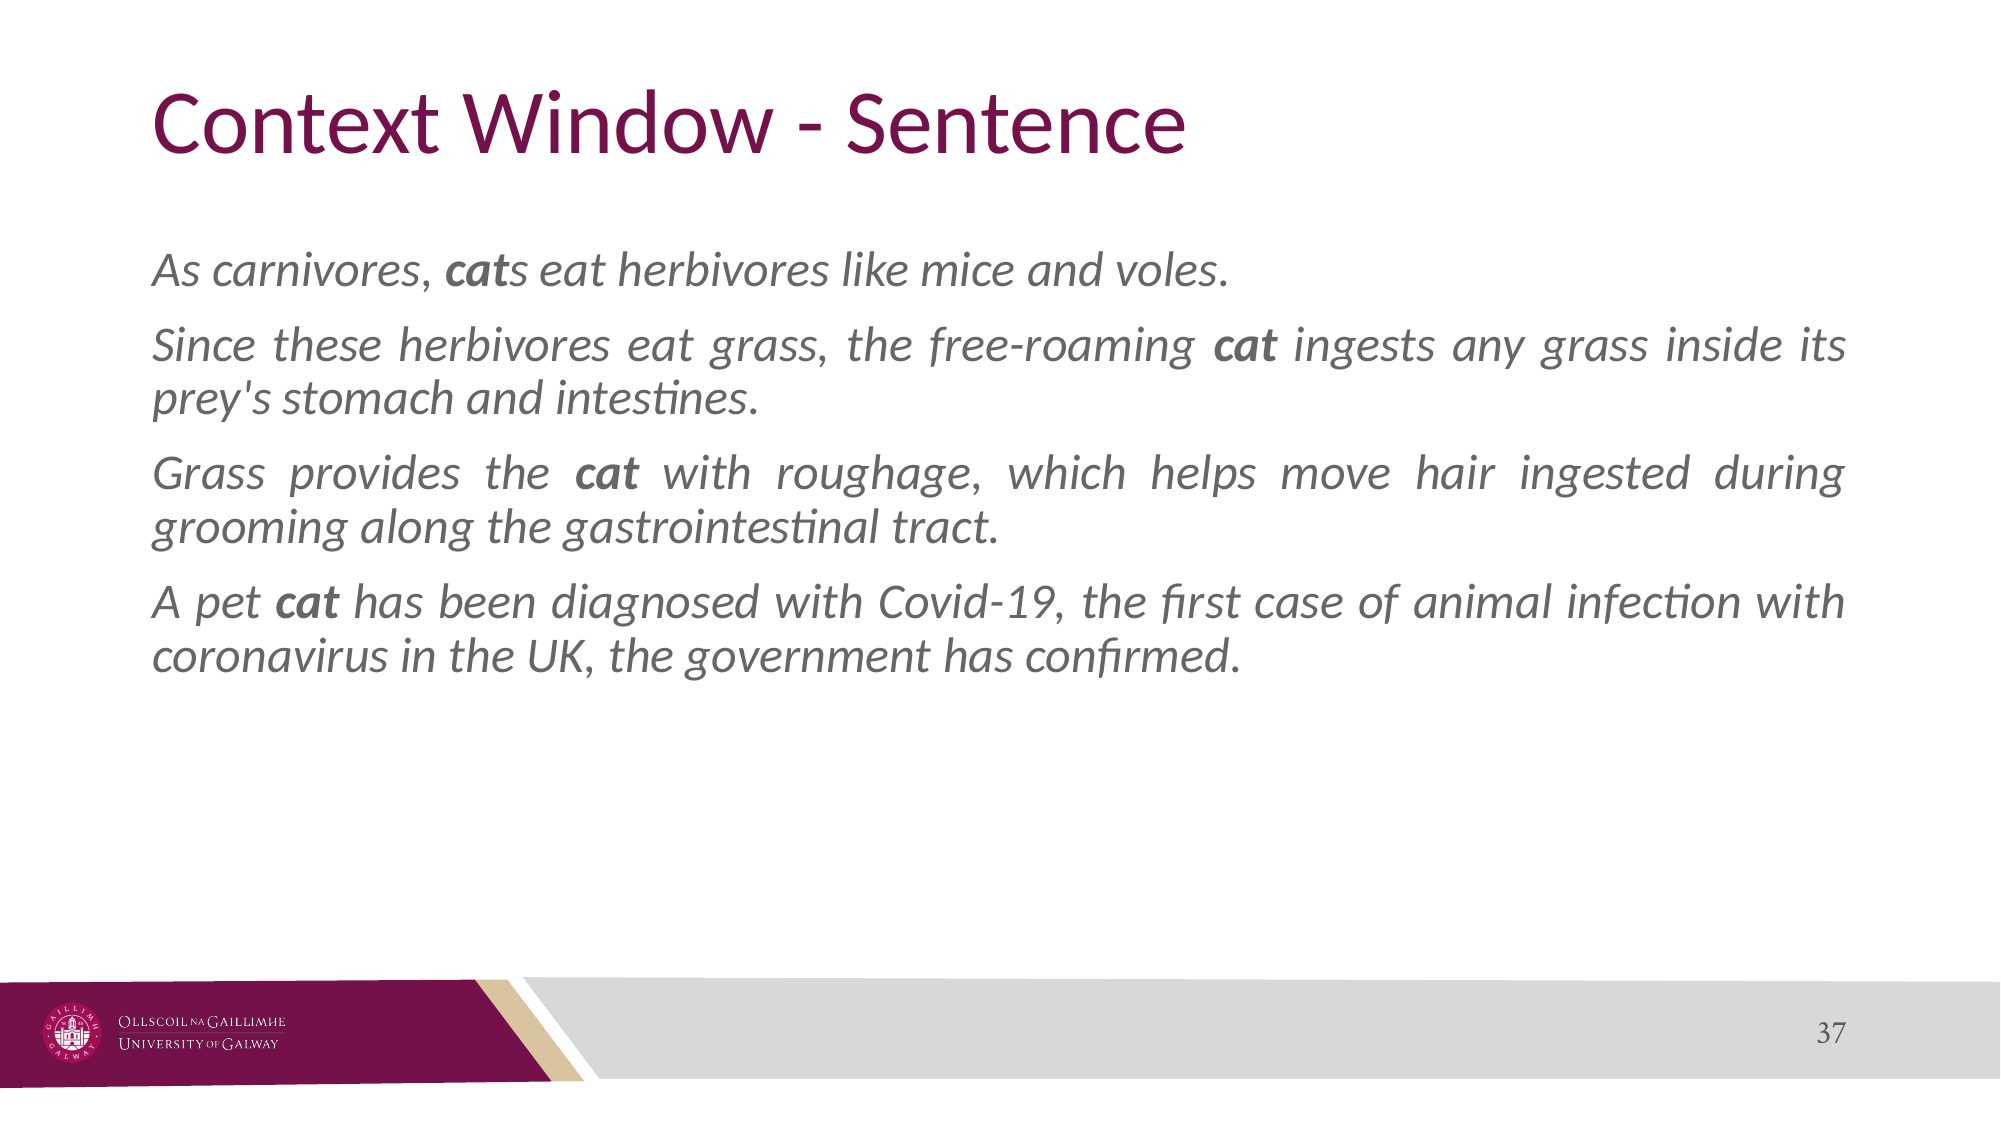

# Context Window - Sentence
As carnivores, cats eat herbivores like mice and voles.
Since these herbivores eat grass, the free-roaming cat ingests any grass inside its prey's stomach and intestines.
Grass provides the cat with roughage, which helps move hair ingested during grooming along the gastrointestinal tract.
A pet cat has been diagnosed with Covid-19, the first case of animal infection with coronavirus in the UK, the government has confirmed.

37